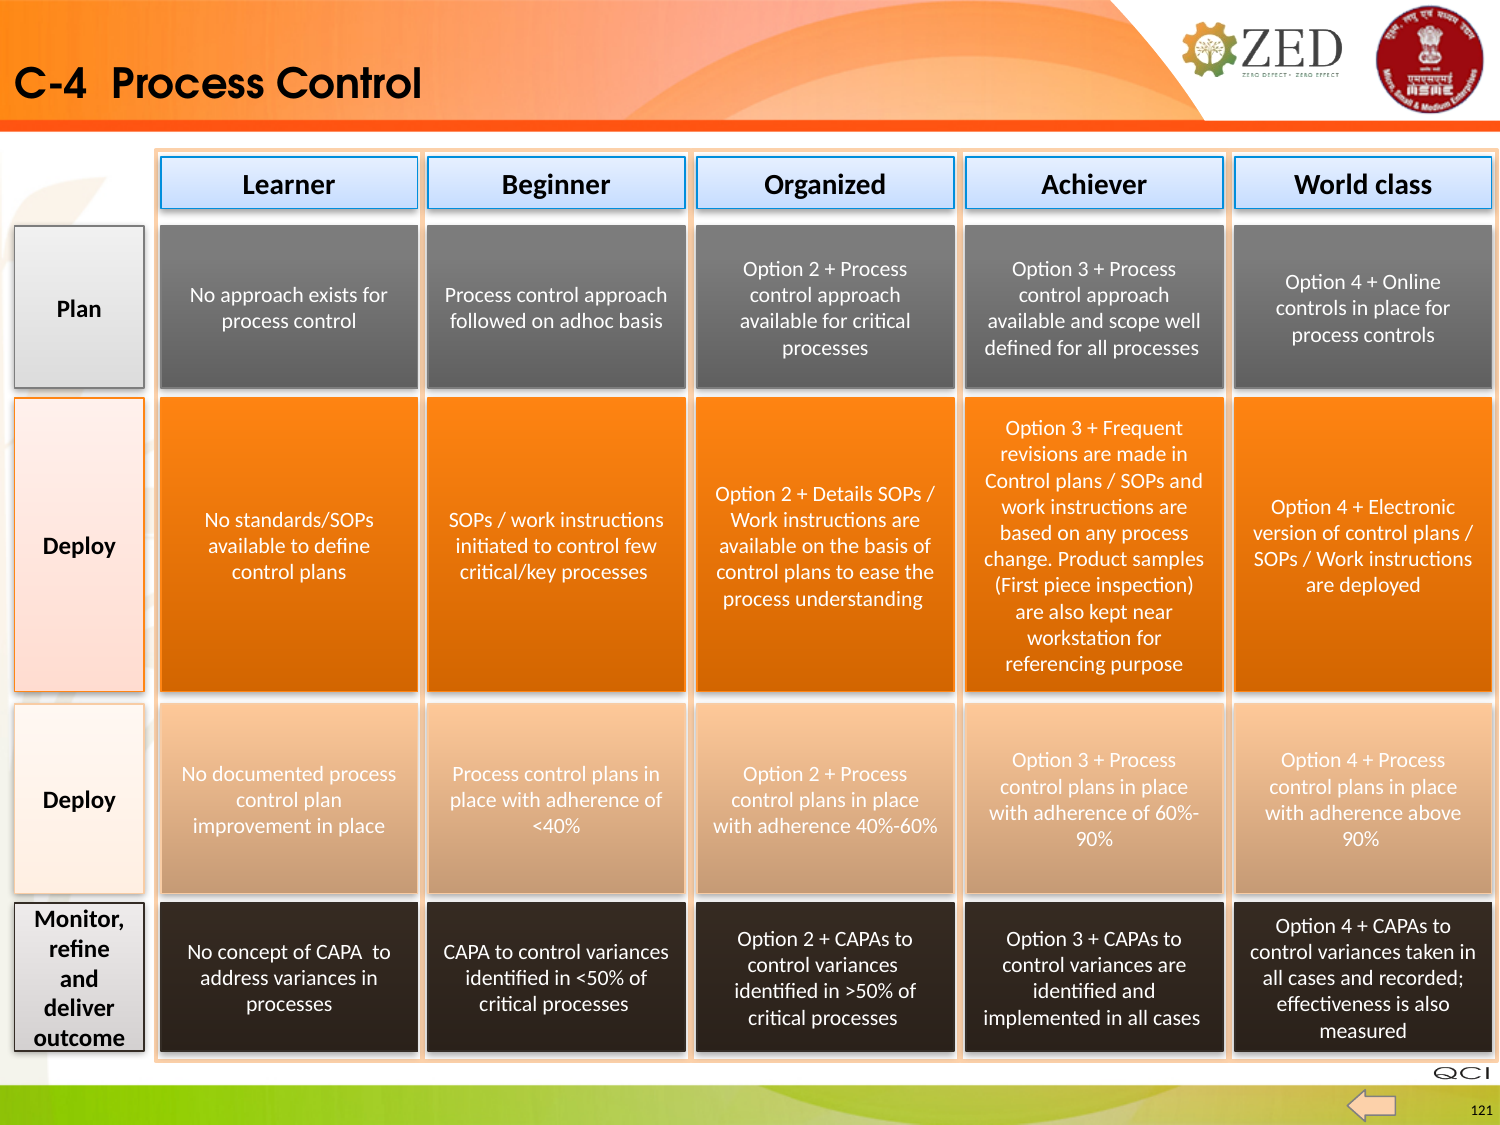

C-4  Process Control

Learner
Beginner
Organized
Achiever
World class
Plan
No approach exists for process control
Process control approach followed on adhoc basis
Option 2 + Process control approach available for critical processes
Option 3 + Process control approach available and scope well defined for all processes
Option 4 + Online controls in place for process controls
Deploy
No standards/SOPs available to define control plans
SOPs / work instructions initiated to control few critical/key processes
Option 2 + Details SOPs / Work instructions are available on the basis of control plans to ease the process understanding
Option 3 + Frequent revisions are made in Control plans / SOPs and work instructions are based on any process change. Product samples (First piece inspection) are also kept near workstation for referencing purpose
Option 4 + Electronic version of control plans / SOPs / Work instructions are deployed
No documented process control plan improvement in place
Process control plans in place with adherence of <40%
Option 2 + Process control plans in place with adherence 40%-60%
Option 3 + Process control plans in place with adherence of 60%-90%
Option 4 + Process control plans in place with adherence above 90%
Deploy
No concept of CAPA  to address variances in processes
CAPA to control variances identified in <50% of critical processes
Option 2 + CAPAs to control variances  identified in >50% of critical processes
Option 3 + CAPAs to control variances are identified and implemented in all cases
Option 4 + CAPAs to control variances taken in all cases and recorded; effectiveness is also measured
Monitor, refine and deliver outcome